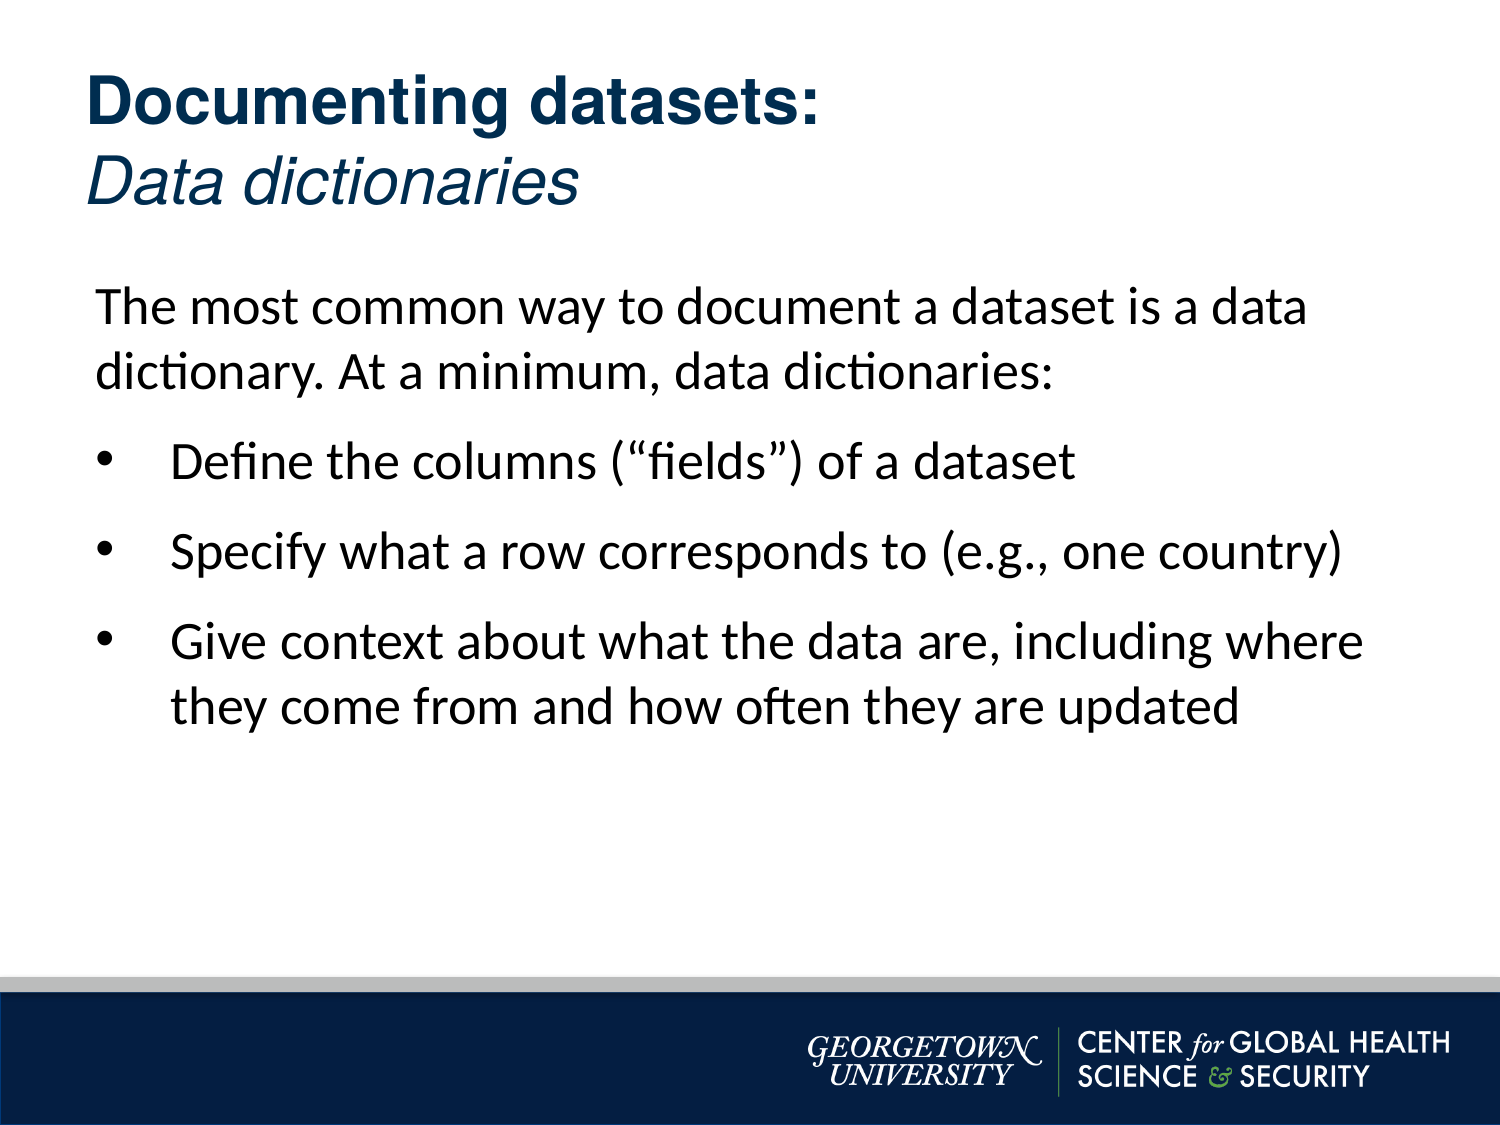

Documenting datasets:
Data dictionaries

The most common way to document a dataset is a data dictionary. At a minimum, data dictionaries:
Define the columns (“fields”) of a dataset
Specify what a row corresponds to (e.g., one country)
Give context about what the data are, including where they come from and how often they are updated